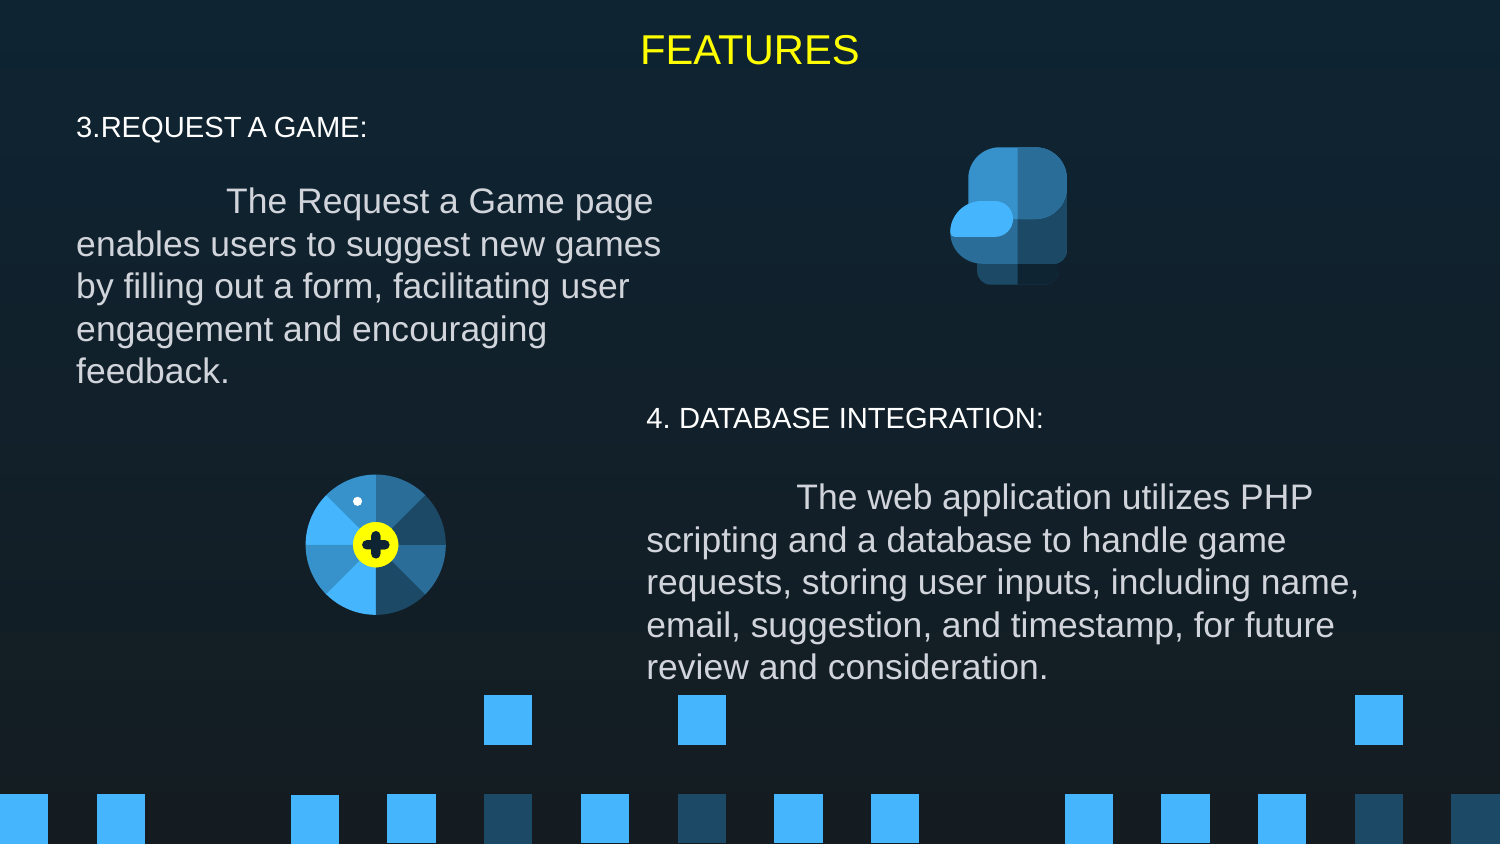

# FEATURES
3.REQUEST A GAME:

	The Request a Game page enables users to suggest new games by filling out a form, facilitating user engagement and encouraging feedback.

4. DATABASE INTEGRATION:

	The web application utilizes PHP scripting and a database to handle game requests, storing user inputs, including name, email, suggestion, and timestamp, for future review and consideration.